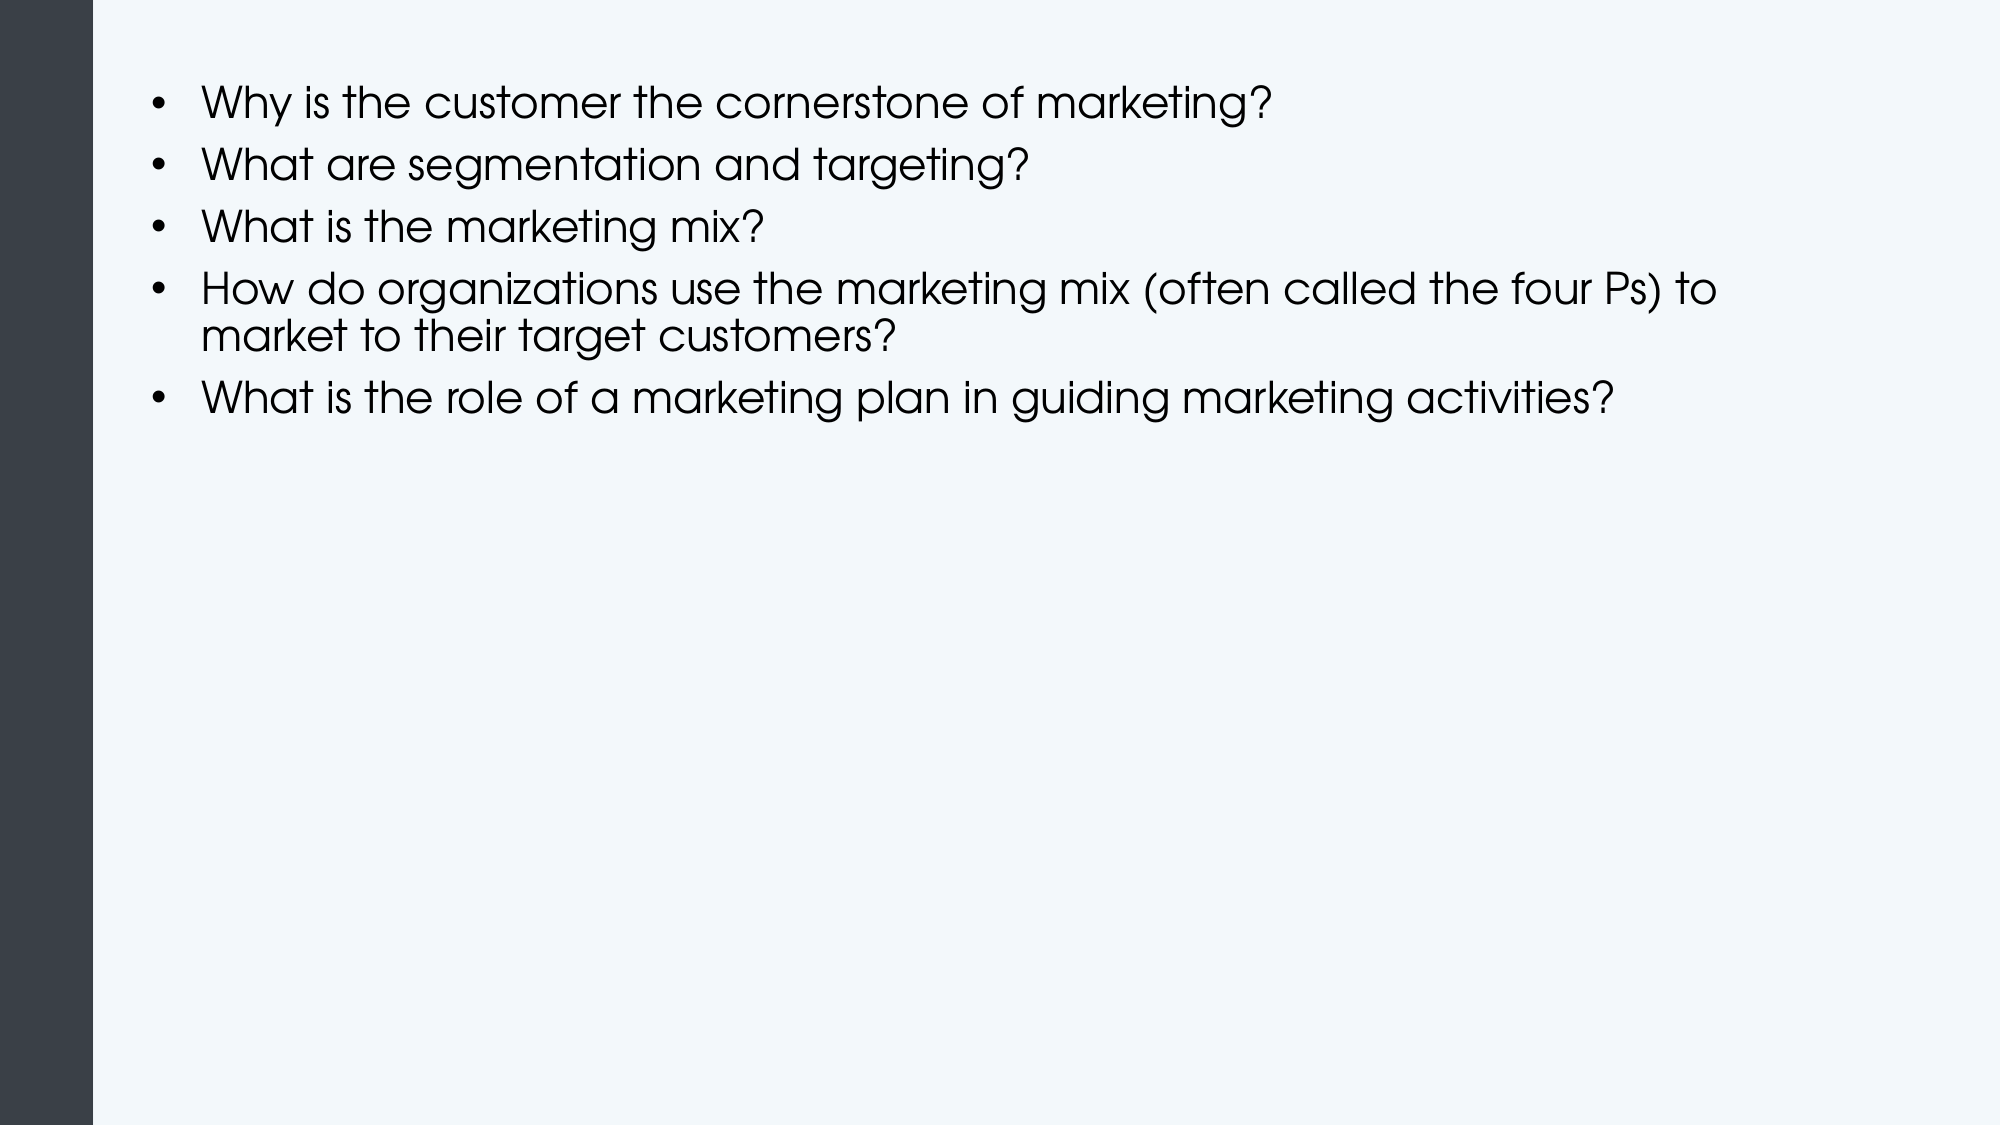

Why is the customer the cornerstone of marketing?
What are segmentation and targeting?
What is the marketing mix?
How do organizations use the marketing mix (often called the four Ps) to market to their target customers?
What is the role of a marketing plan in guiding marketing activities?